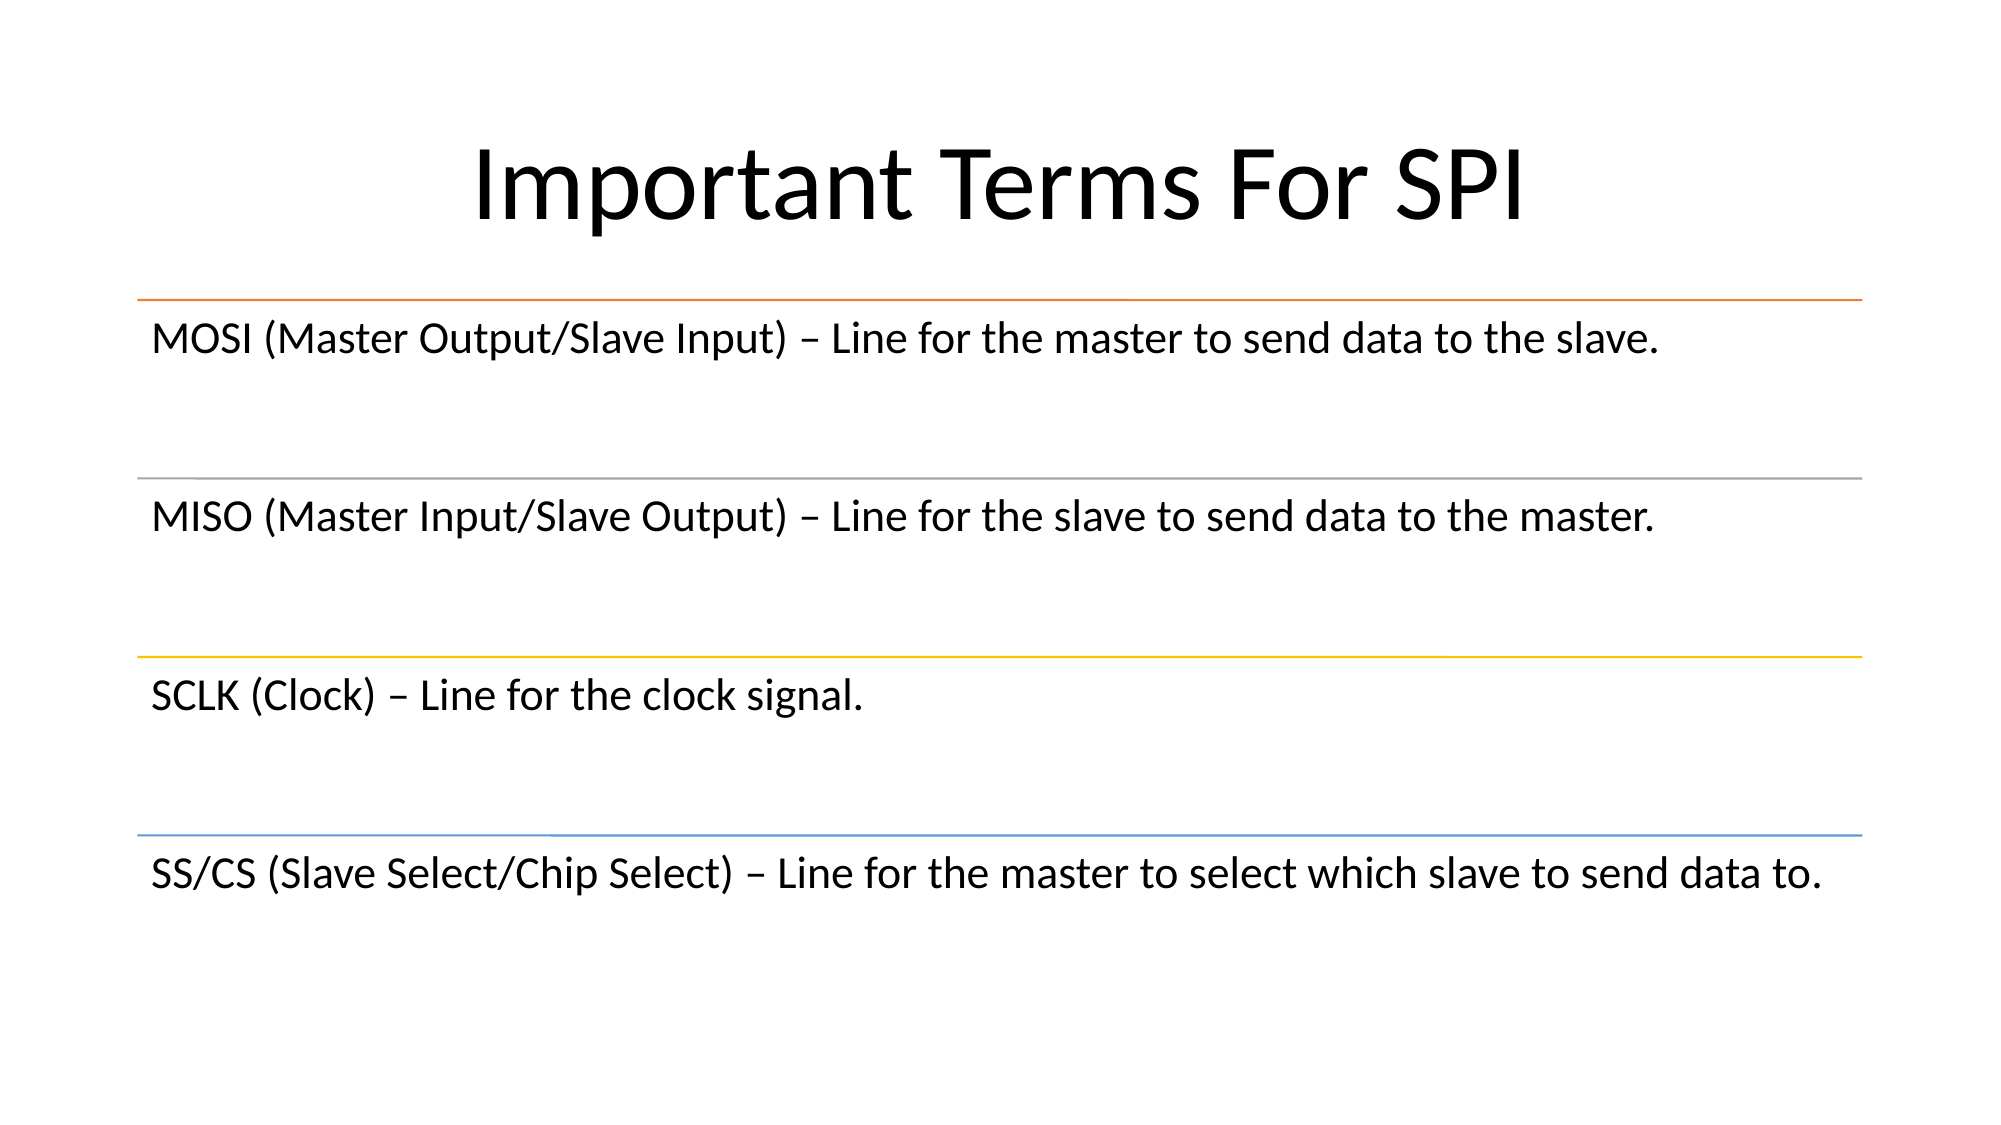

# Important Terms For SPI
MOSI (Master Output/Slave Input) – Line for the master to send data to the slave.
MISO (Master Input/Slave Output) – Line for the slave to send data to the master.
SCLK (Clock) – Line for the clock signal.
SS/CS (Slave Select/Chip Select) – Line for the master to select which slave to send data to.